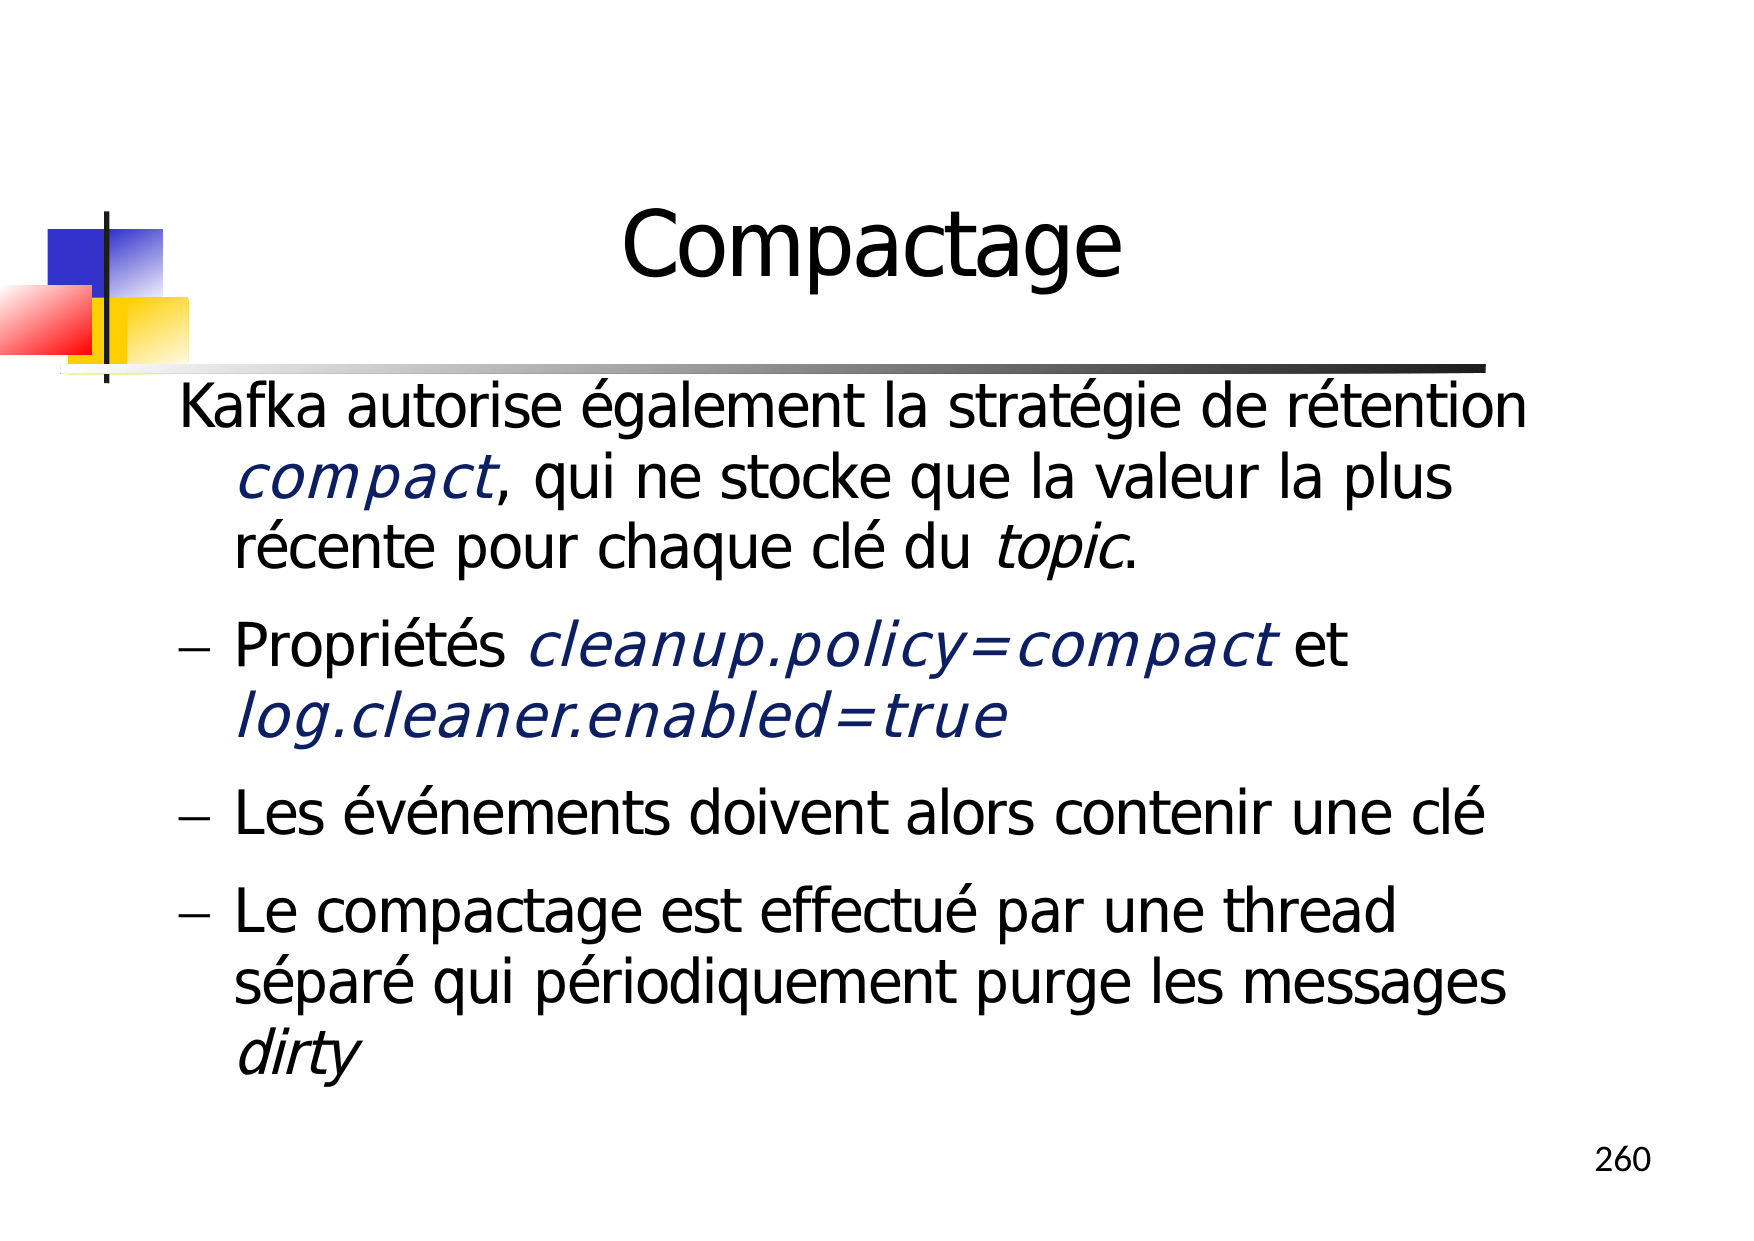

Compactage
Kafka autorise également la stratégie de rétention compact, qui ne stocke que la valeur la plus récente pour chaque clé du topic.
Propriétés cleanup.policy=compact et log.cleaner.enabled=true
Les événements doivent alors contenir une clé
Le compactage est effectué par une thread séparé qui périodiquement purge les messages dirty